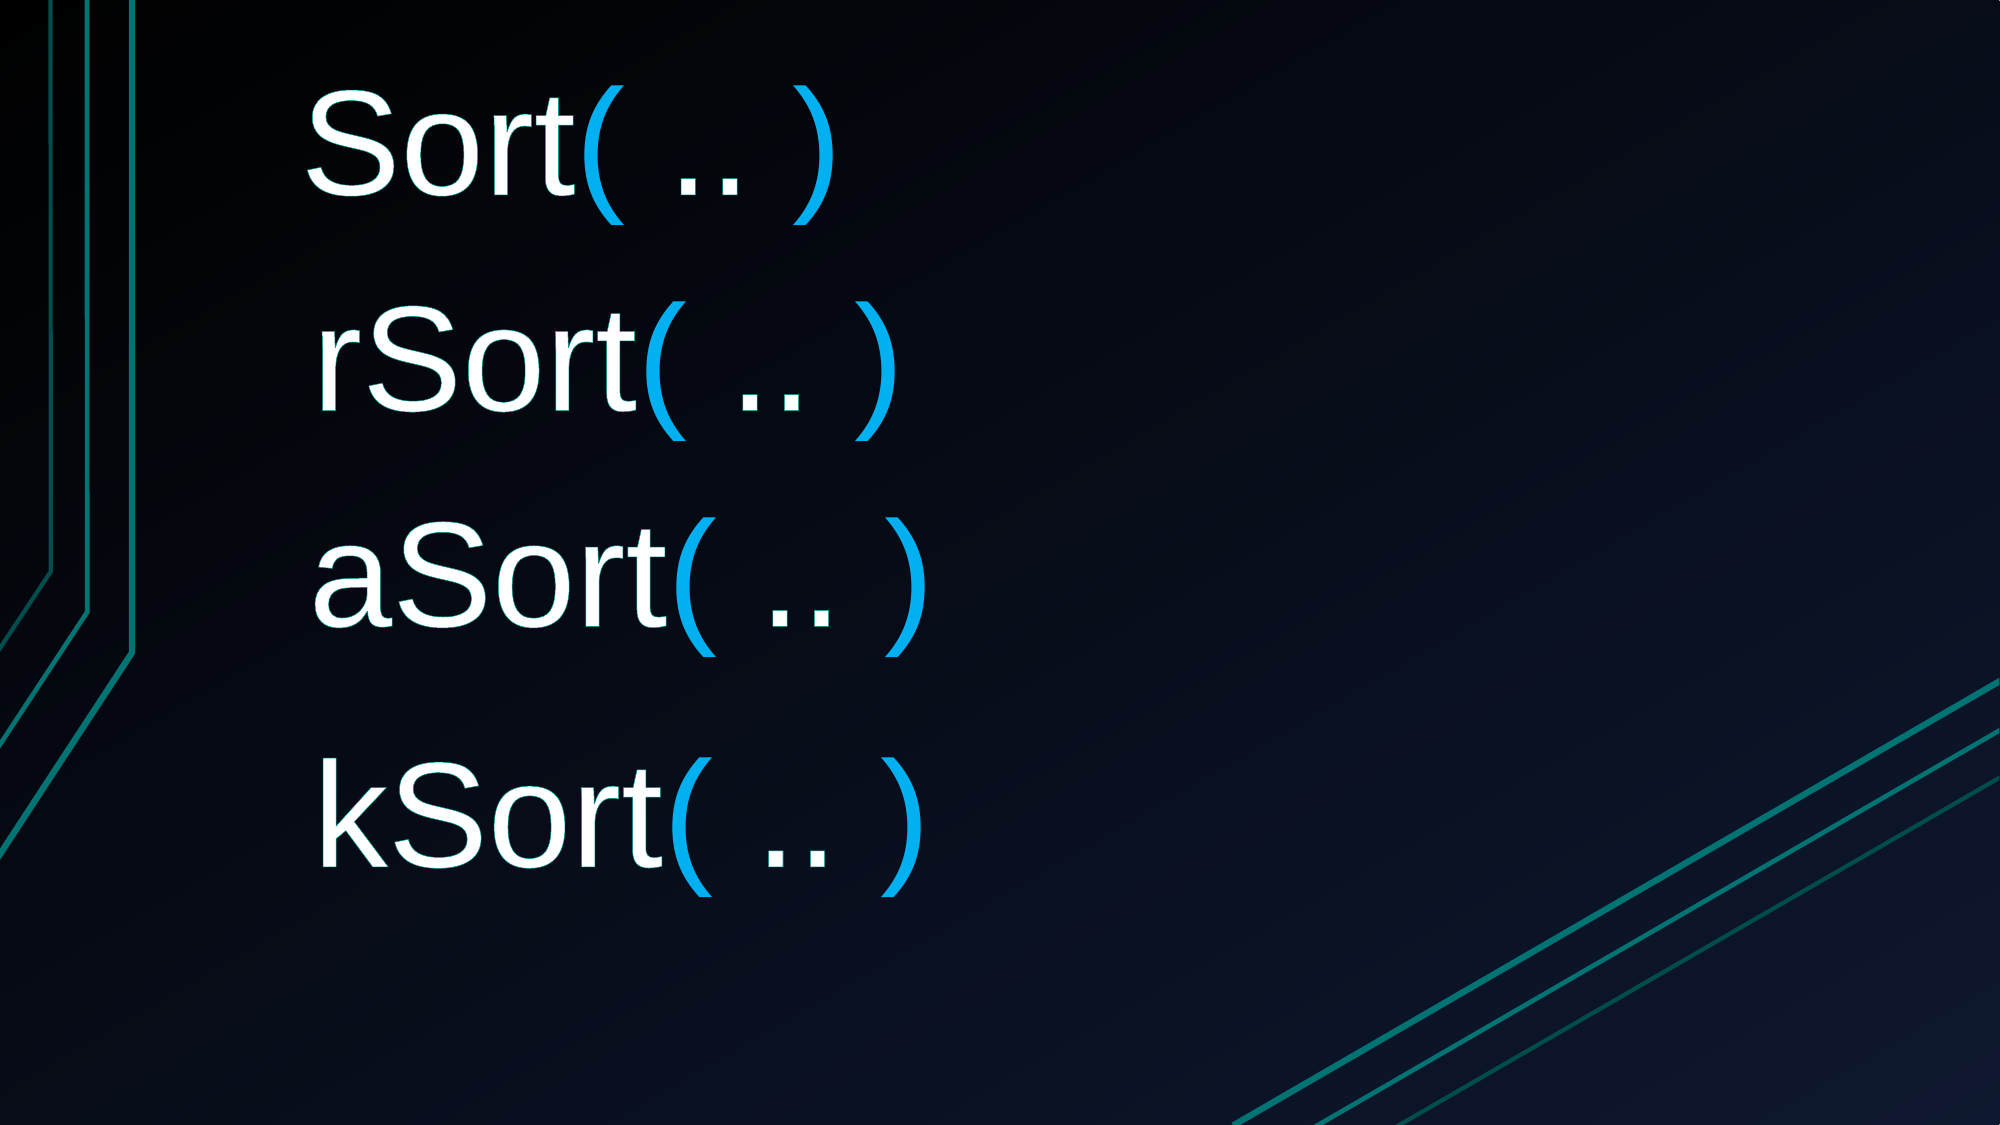

Sort( .. )
rSort( .. )
aSort( .. )
kSort( .. )